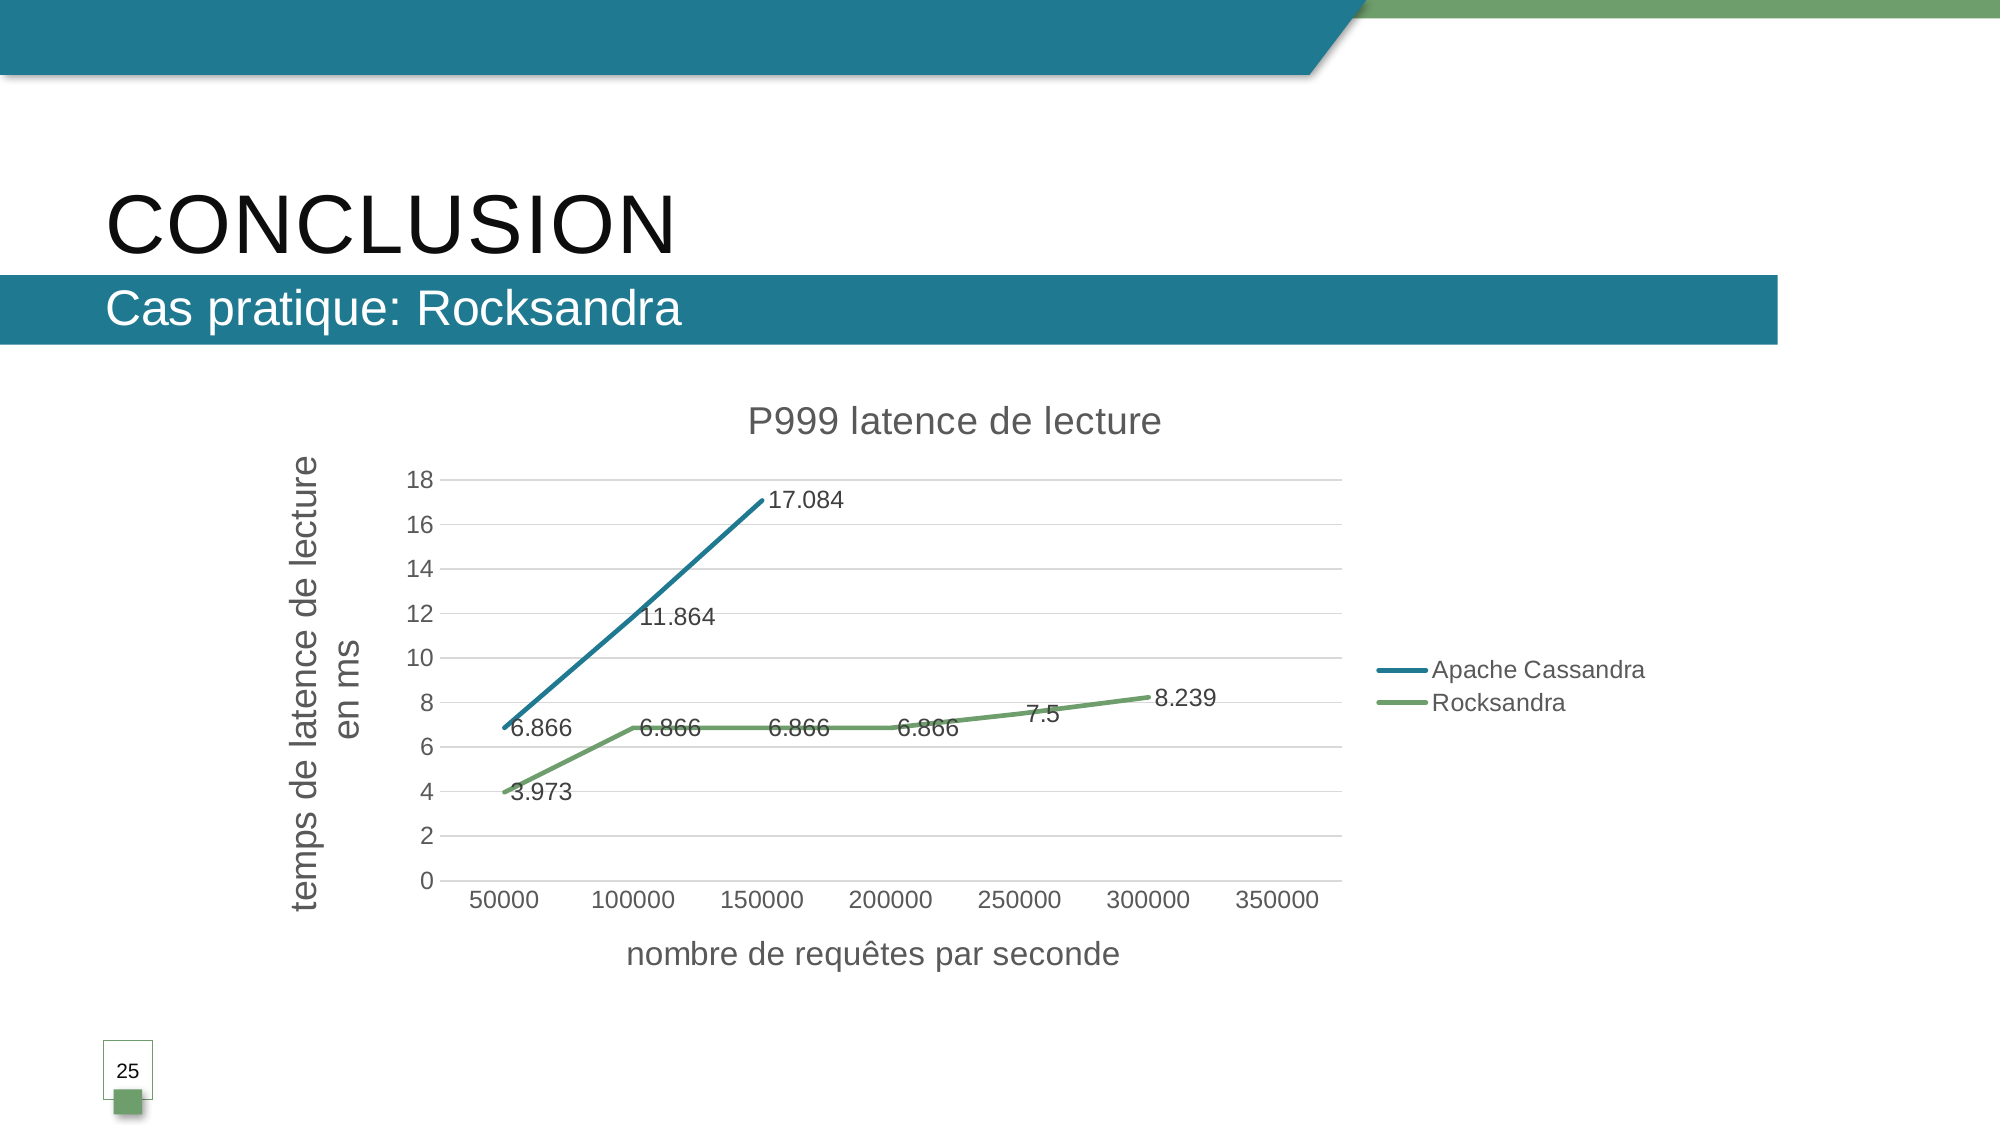

# Conclusion
Cas pratique: Rocksandra

### Chart: P999 latence de lecture

| Category | Apache Cassandra | Rocksandra |
|---|---|---|
| 50000 | 6.866 | 3.973 |
| 100000 | 11.864 | 6.866 |
| 150000 | 17.084 | 6.866 |
| 200000 | None | 6.866 |
| 250000 | None | 7.5 |
| 300000 | None | 8.239 |
| 350000 | None | None |
25